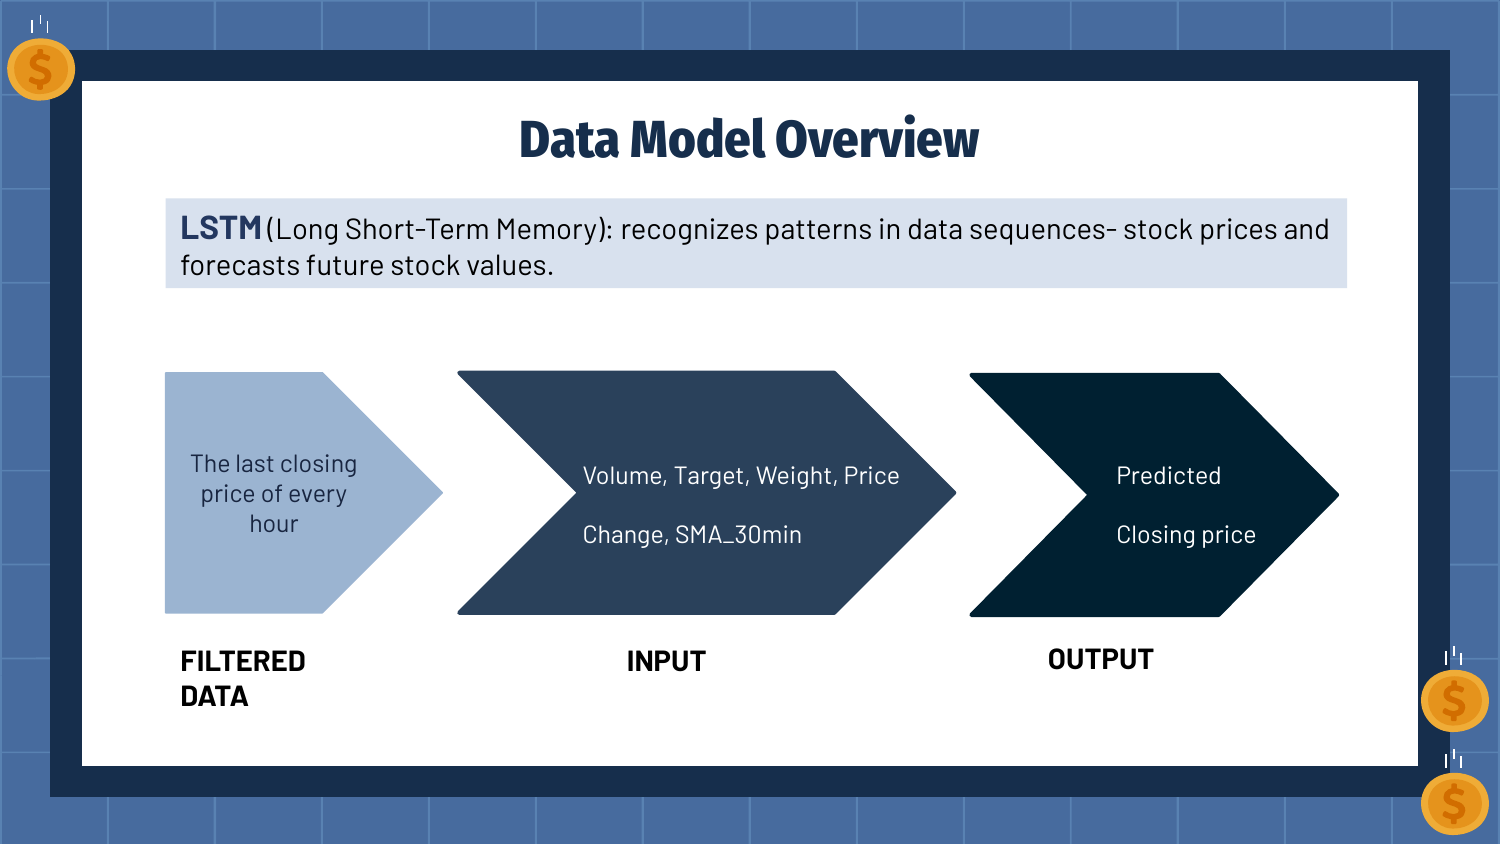

Data Model Overview
LSTM (Long Short-Term Memory): recognizes patterns in data sequences- stock prices and forecasts future stock values.
The last closing price of every hour

Volume, Target, Weight, Price Change, SMA_30min
Predicted
Closing price
OUTPUT
FILTERED
DATA
INPUT